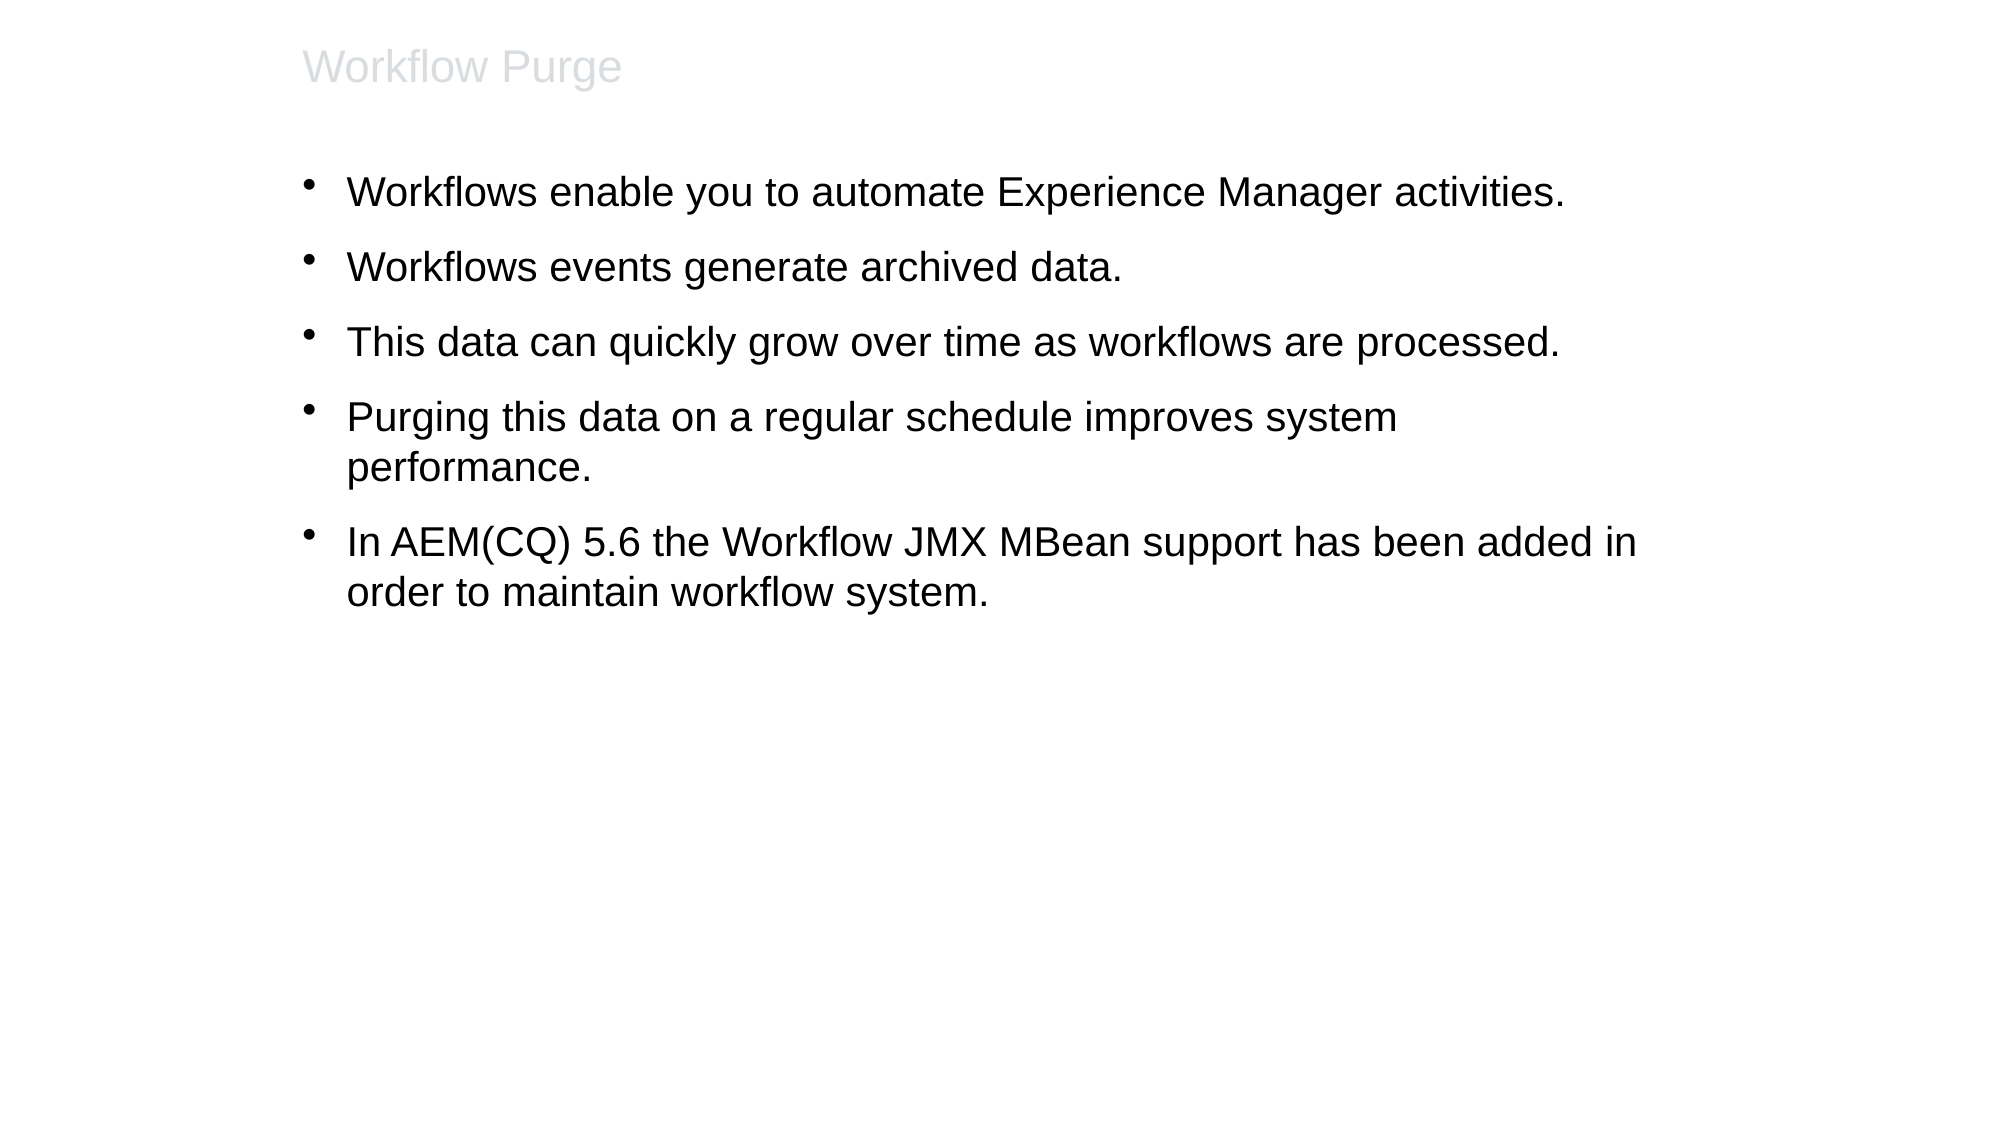

# Workflow Purge
Workflows enable you to automate Experience Manager activities.
Workflows events generate archived data.
This data can quickly grow over time as workflows are processed.
Purging this data on a regular schedule improves system performance.
In AEM(CQ) 5.6 the Workflow JMX MBean support has been added in
order to maintain workflow system.
326
© 2013 Adobe Systems Incorporated. All Rights Reserved. Adobe Confidential.